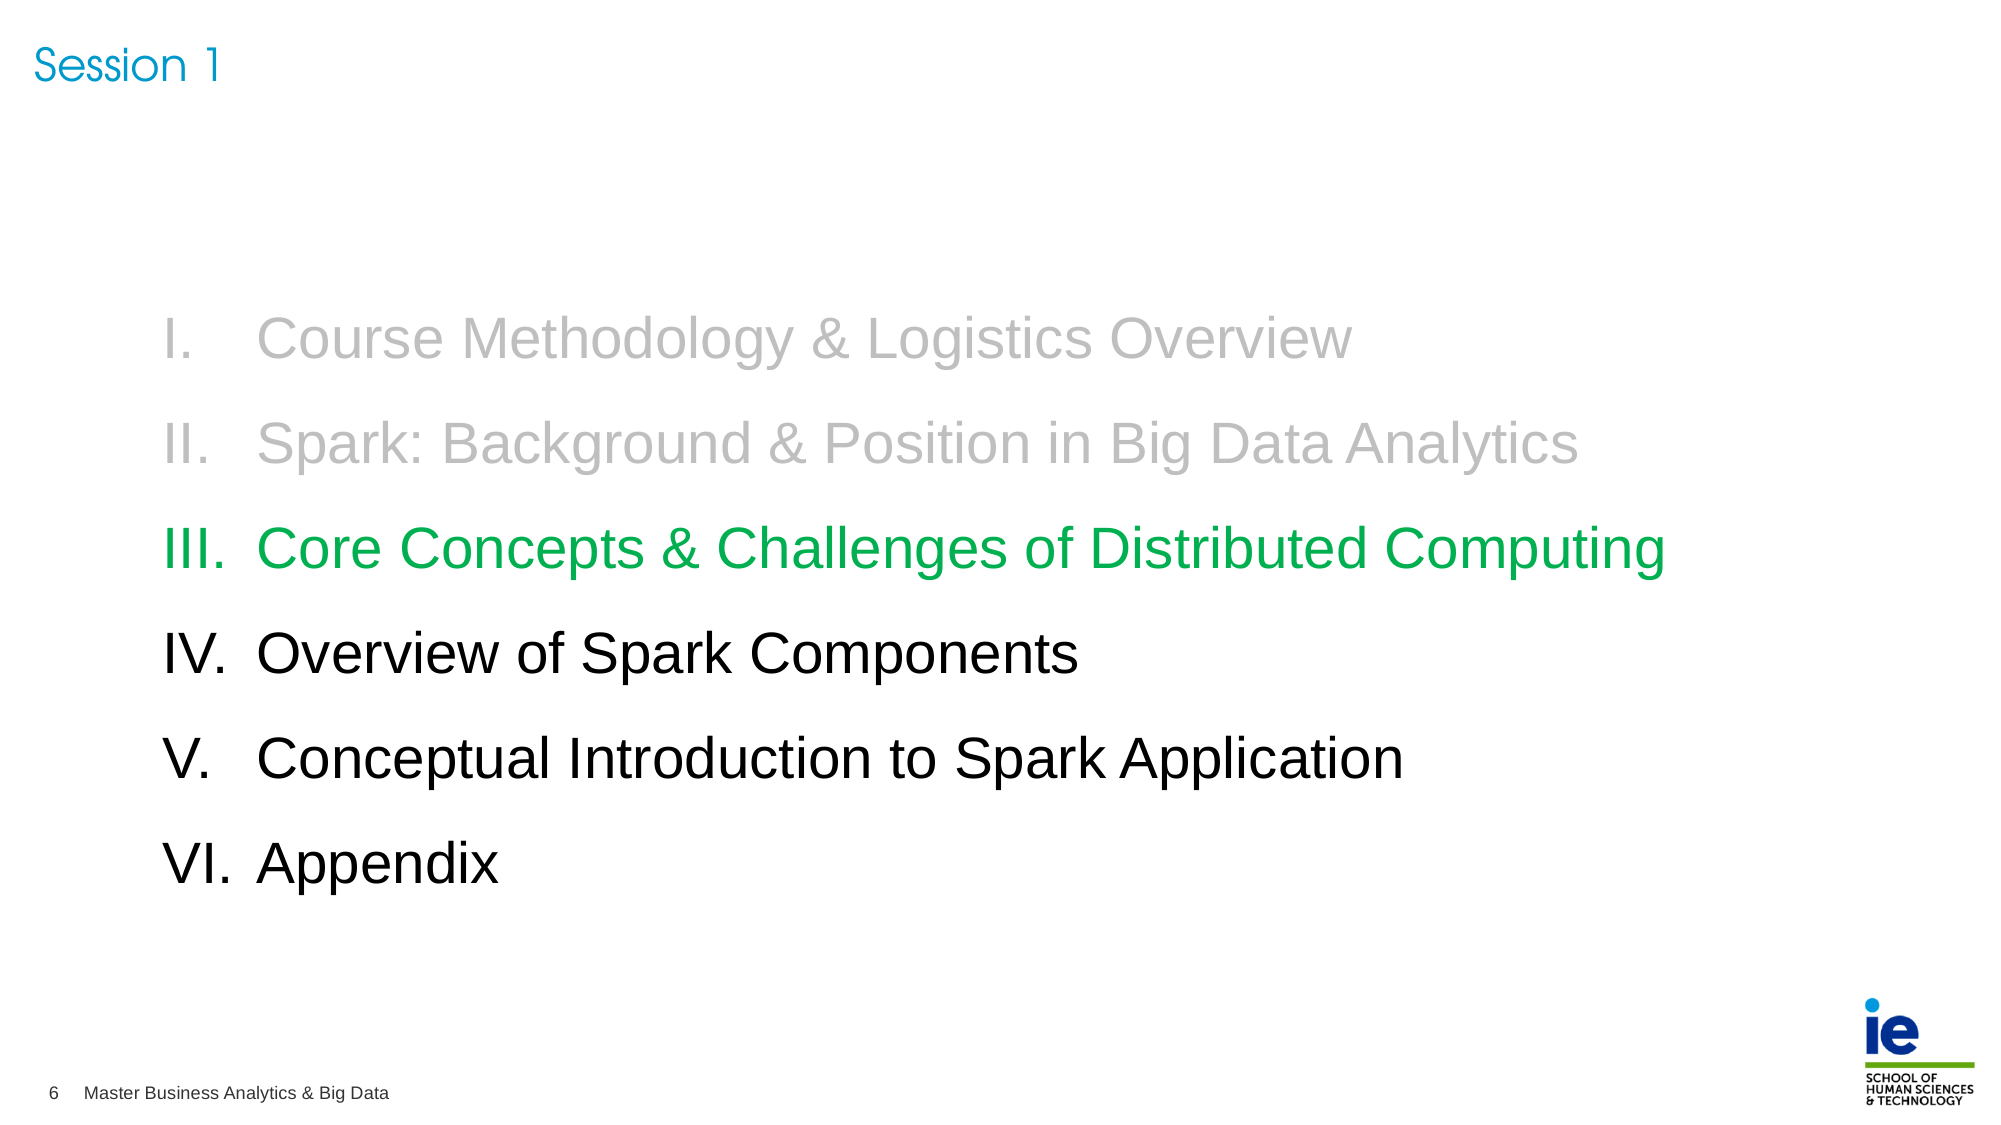

Session 1
Course Methodology & Logistics Overview
Spark: Background & Position in Big Data Analytics
Core Concepts & Challenges of Distributed Computing
Overview of Spark Components
Conceptual Introduction to Spark Application
Appendix